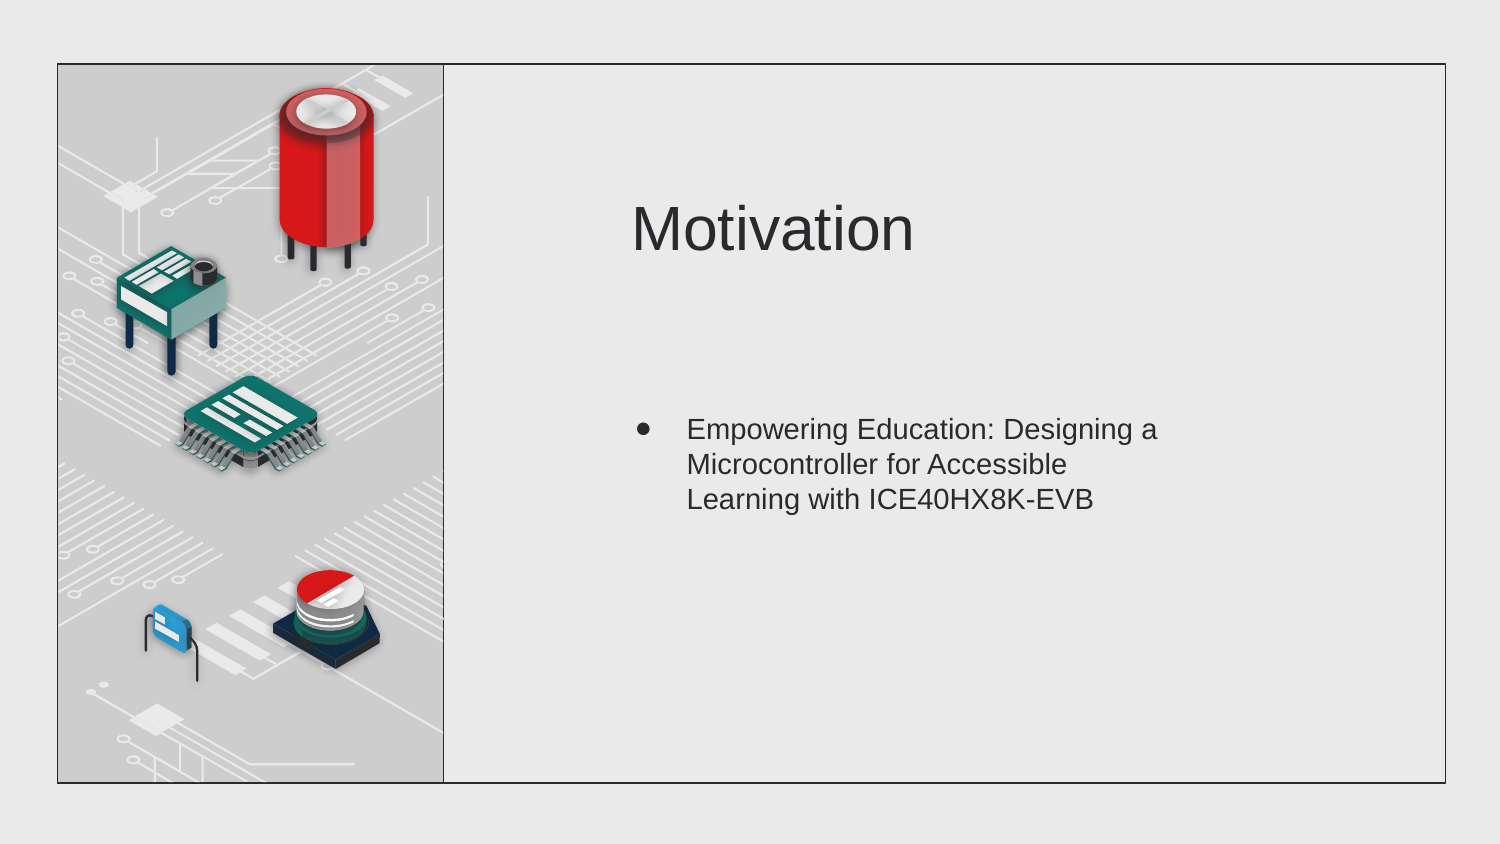

# Motivation
Empowering Education: Designing a Microcontroller for Accessible Learning with ICE40HX8K-EVB